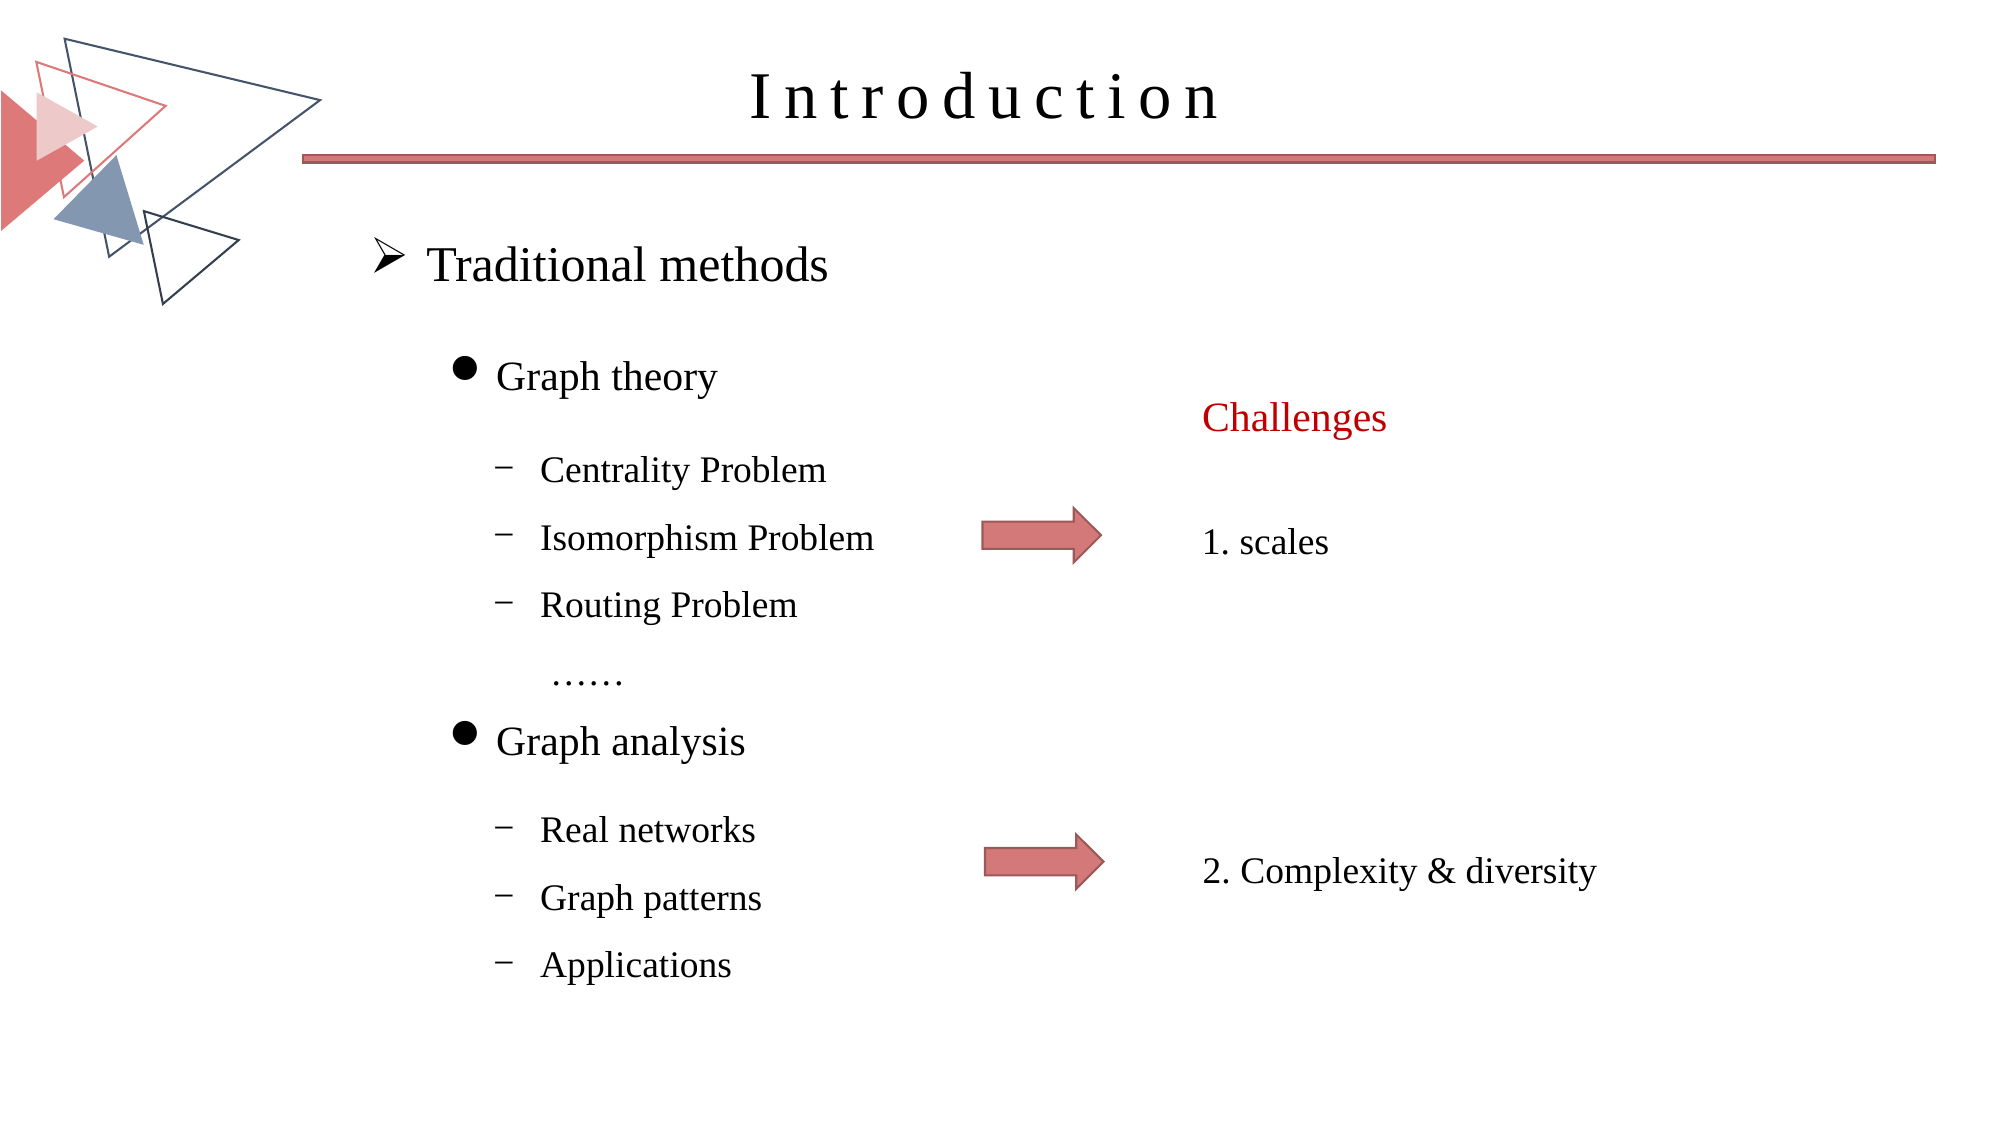

Introduction

Traditional methods
Graph theory

Graph analysis
Challenges
Centrality Problem
Isomorphism Problem
Routing Problem
      ……

1. scales
Real networks
Graph patterns
Applications

2. Complexity & diversity